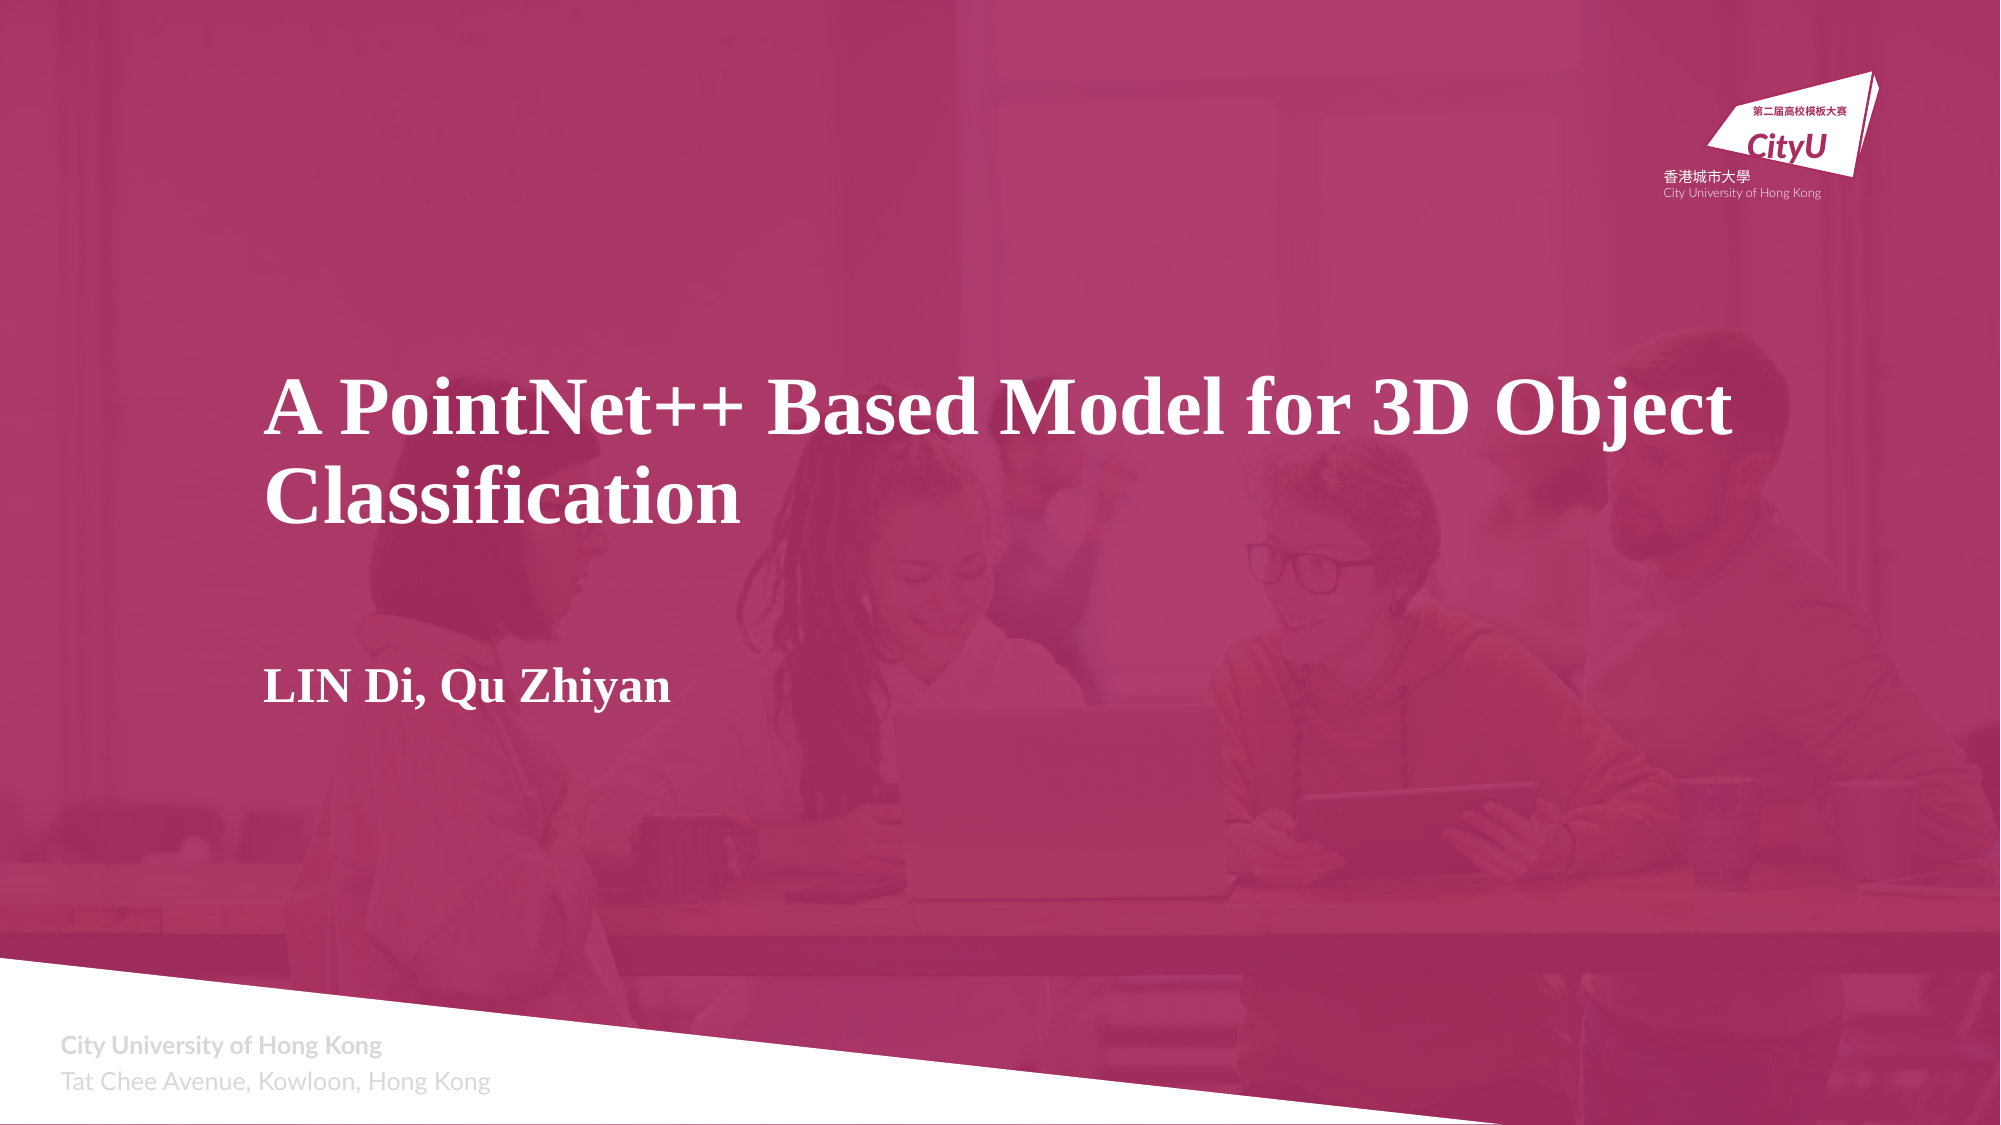

A PointNet++ Based Model for 3D Object Classification
LIN Di, Qu Zhiyan